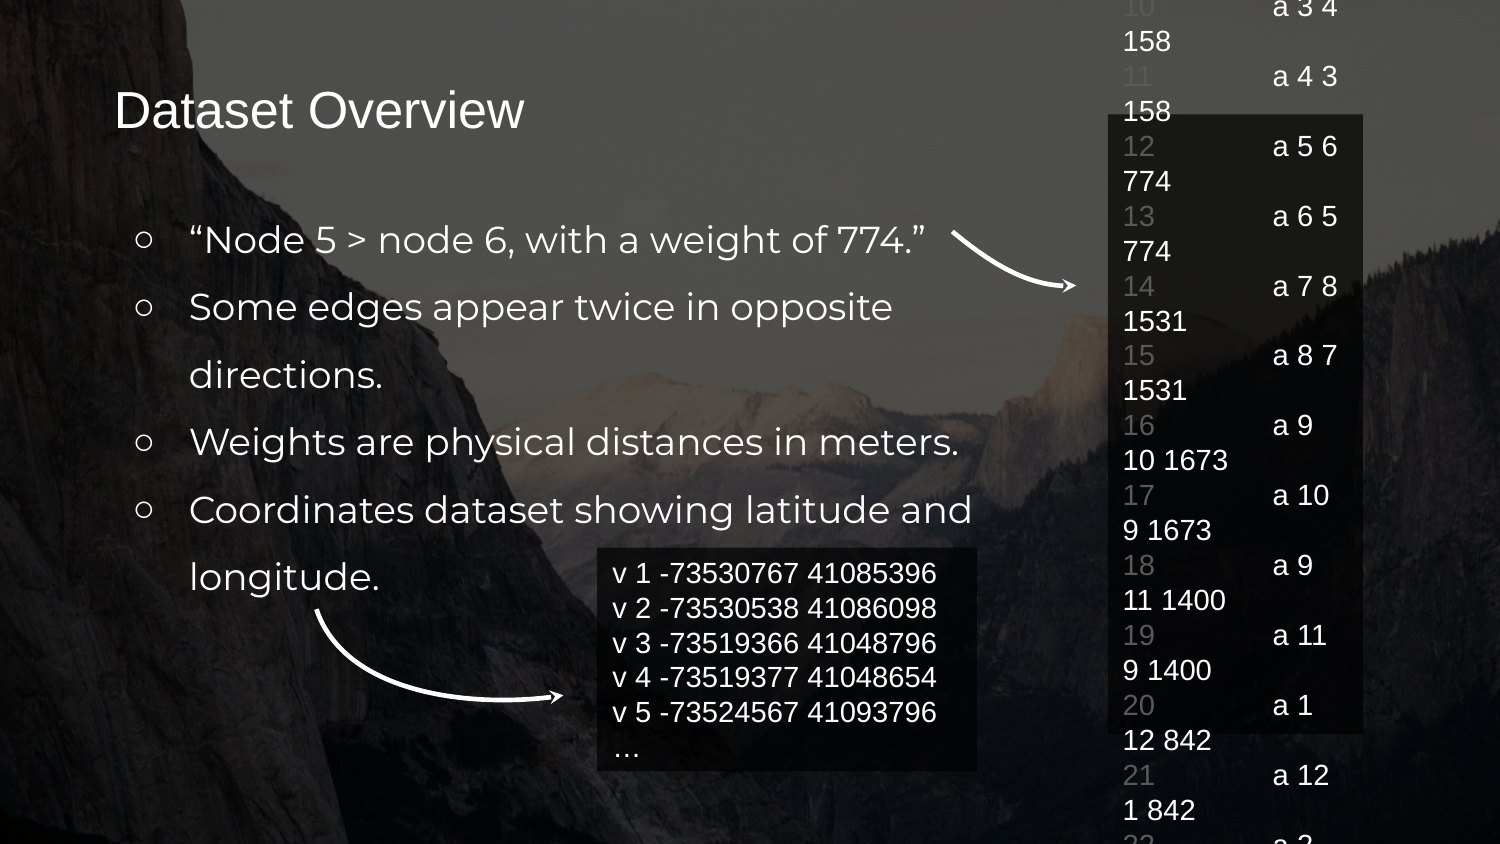

Dataset Overview

# 8	a 1  2 803
9	a 2  1 803
10	a 3 4 158
11	a 4 3 158
12	a 5 6 774
13	a 6 5 774
14	a 7 8 1531
15	a 8 7 1531
16	a 9 10 1673
17	a 10 9 1673
18	a 9 11 1400
19	a 11 9 1400
20	a 1 12 842
21	a 12 1 842
22	a 2 13 591
23	a 13 2 591
…
“Node 5 > node 6, with a weight of 774.”
Some edges appear twice in opposite directions.
Weights are physical distances in meters.
Coordinates dataset showing latitude and longitude.

v 1 -73530767 41085396
v 2 -73530538 41086098
v 3 -73519366 41048796
v 4 -73519377 41048654
v 5 -73524567 41093796
…